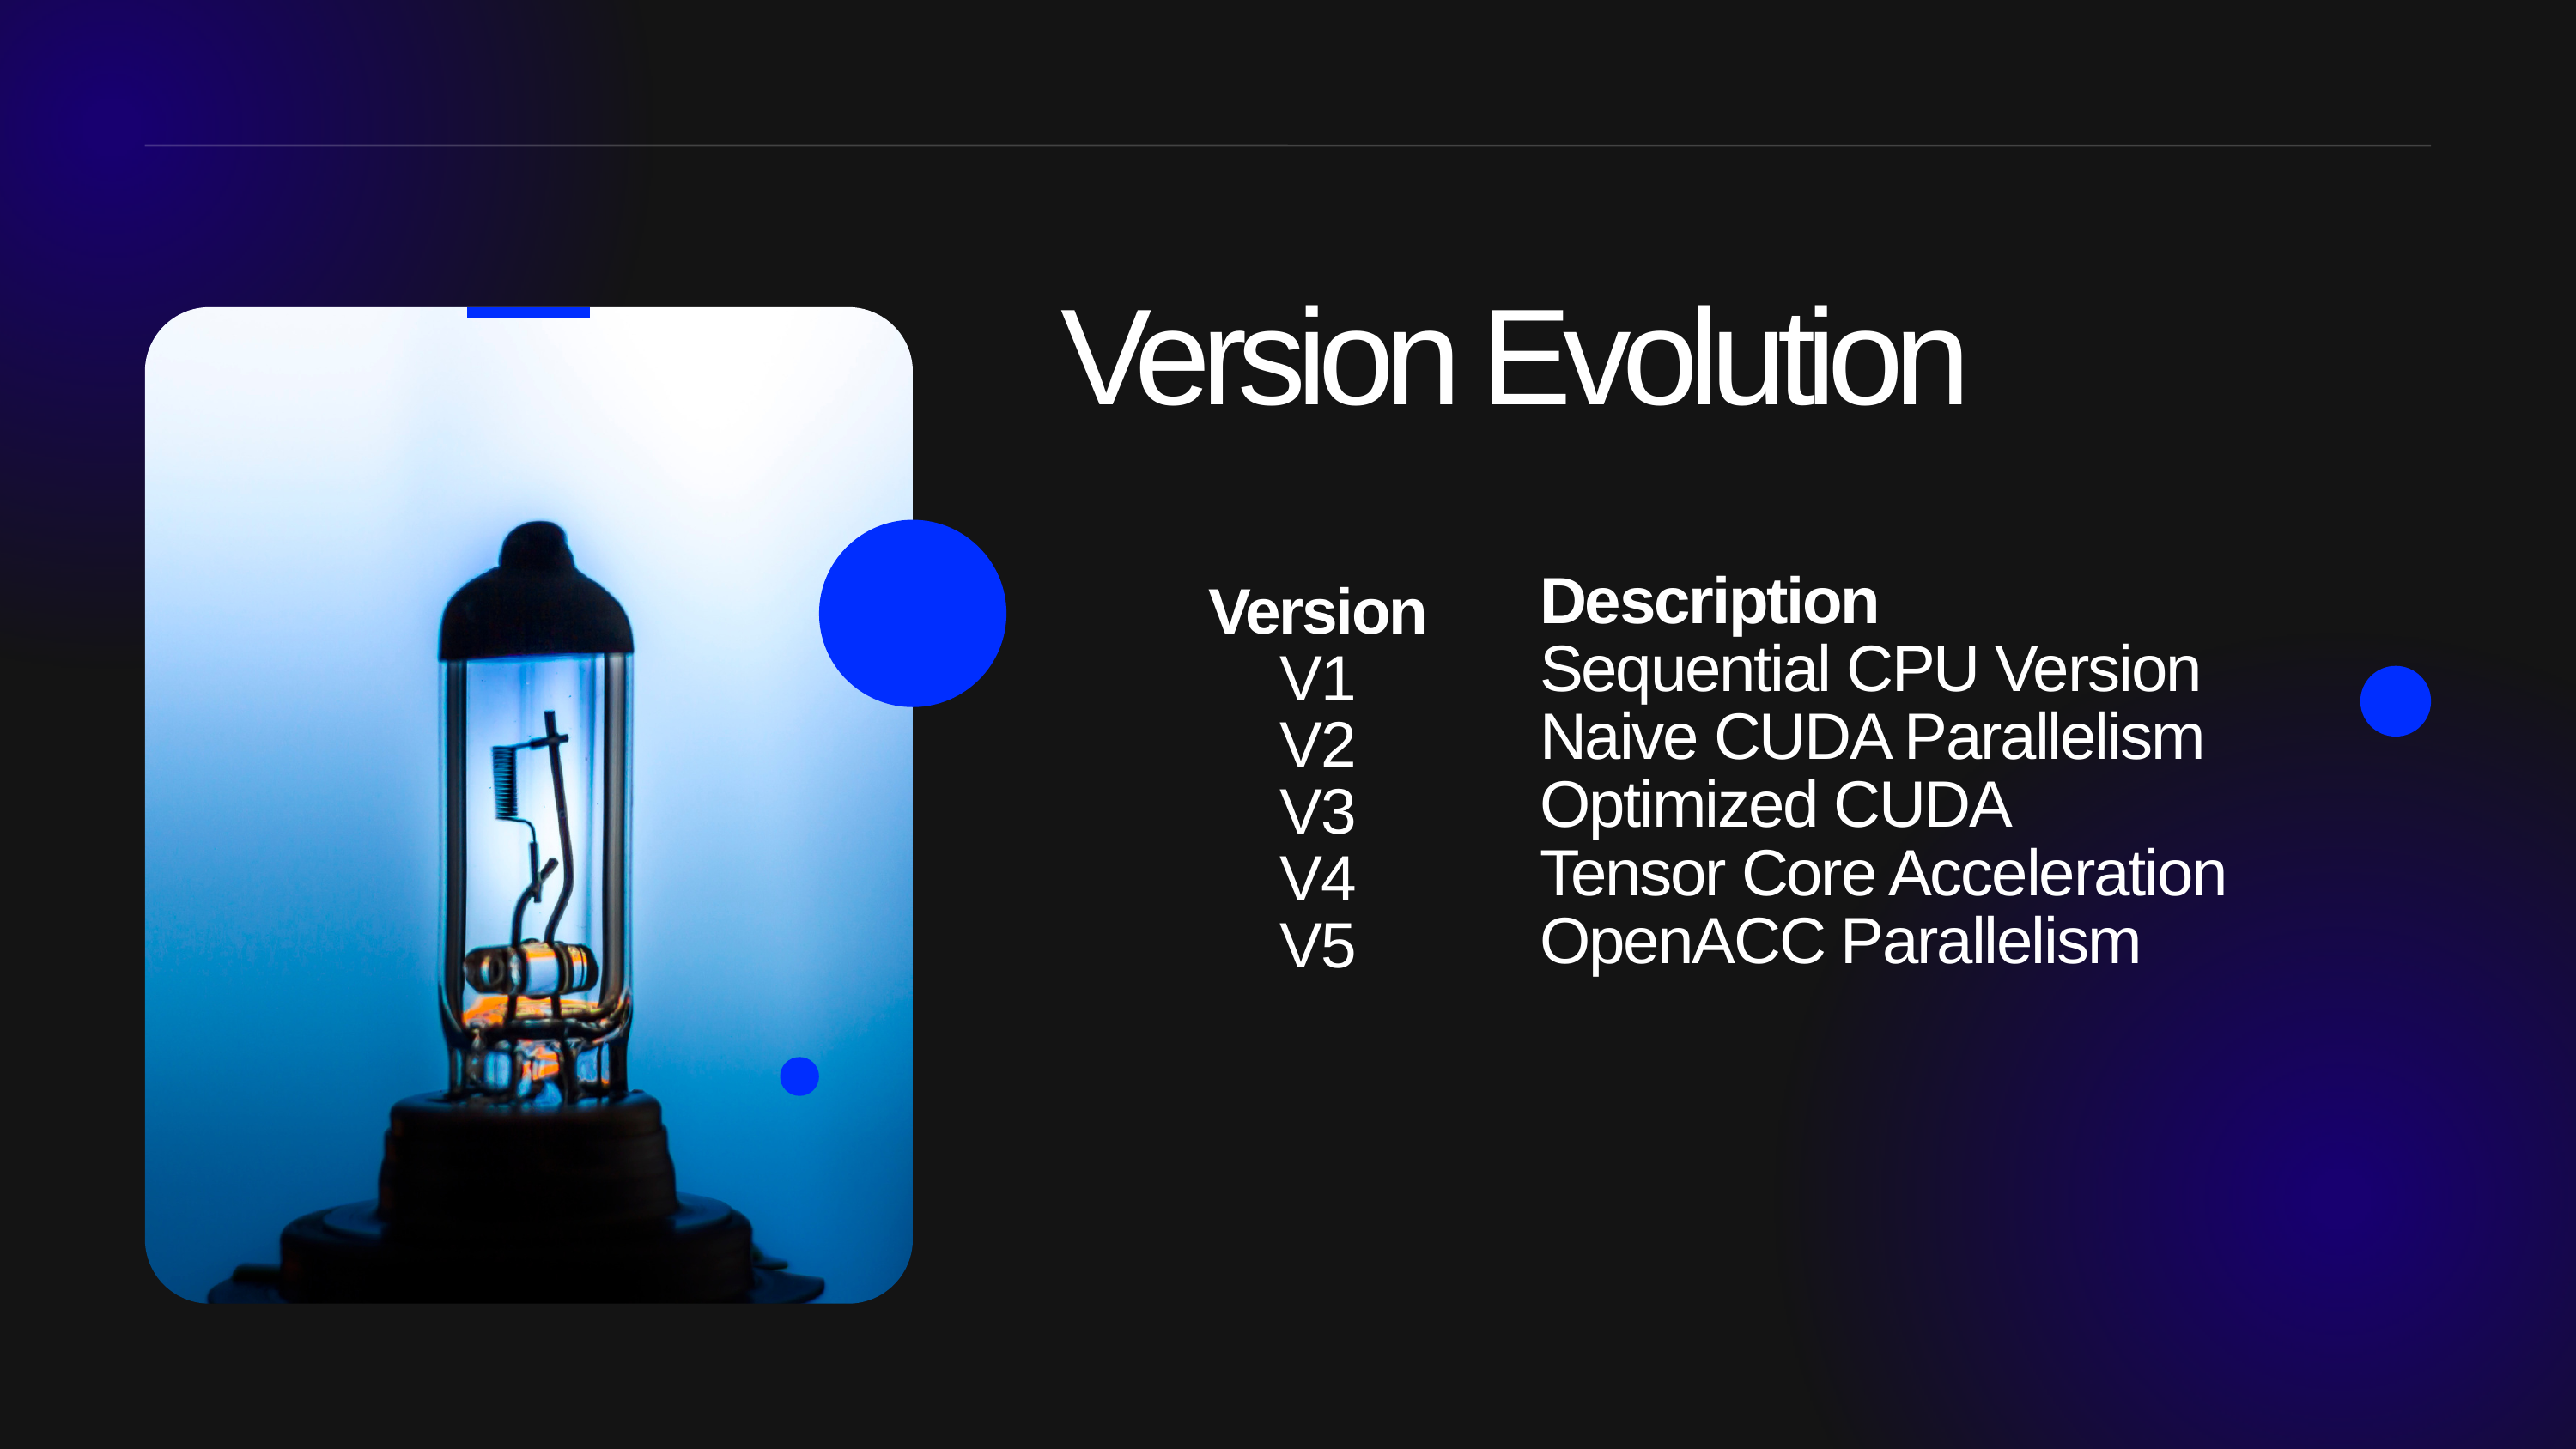

Version Evolution

Description
Sequential CPU Version
Naive CUDA Parallelism
Optimized CUDA
Tensor Core Acceleration
OpenACC Parallelism

Version
V1
V2
V3
V4
V5